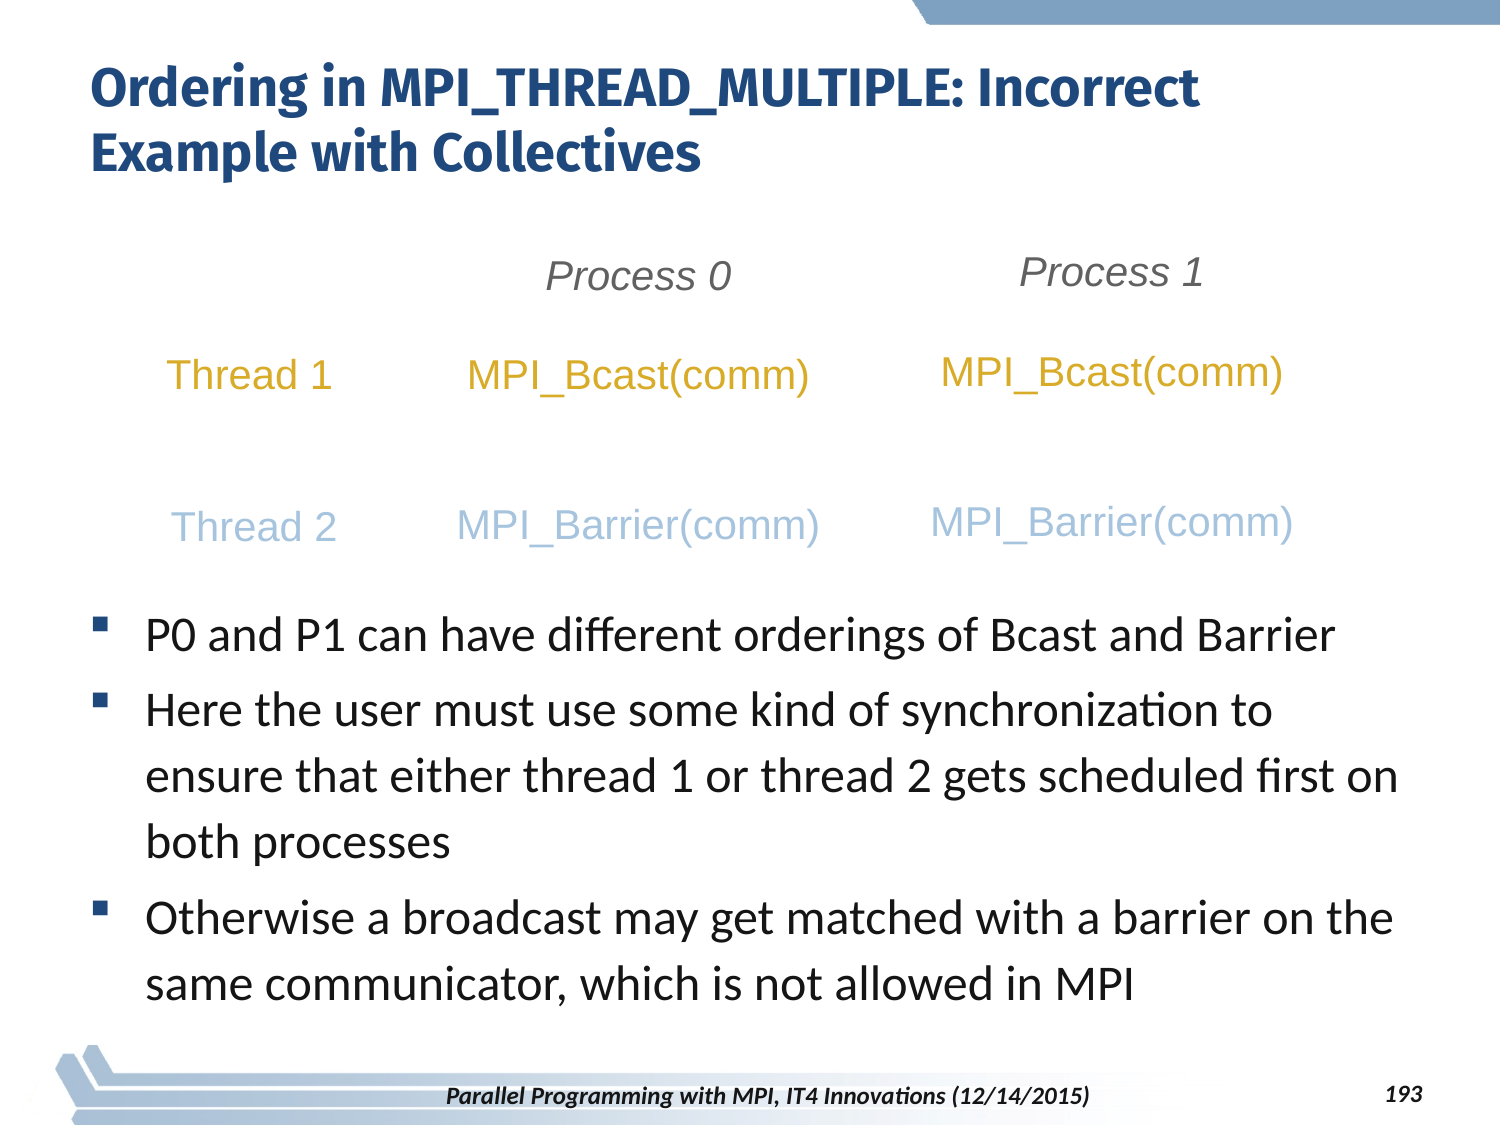

# Ordering in MPI_THREAD_MULTIPLE: Incorrect Example with Collectives
Process 1

MPI_Bcast(comm)

MPI_Barrier(comm)
Process 0

MPI_Bcast(comm)

MPI_Barrier(comm)
Thread 1
Thread 2
P0 and P1 can have different orderings of Bcast and Barrier
Here the user must use some kind of synchronization to ensure that either thread 1 or thread 2 gets scheduled first on both processes
Otherwise a broadcast may get matched with a barrier on the same communicator, which is not allowed in MPI
193
Parallel Programming with MPI, IT4 Innovations (12/14/2015)